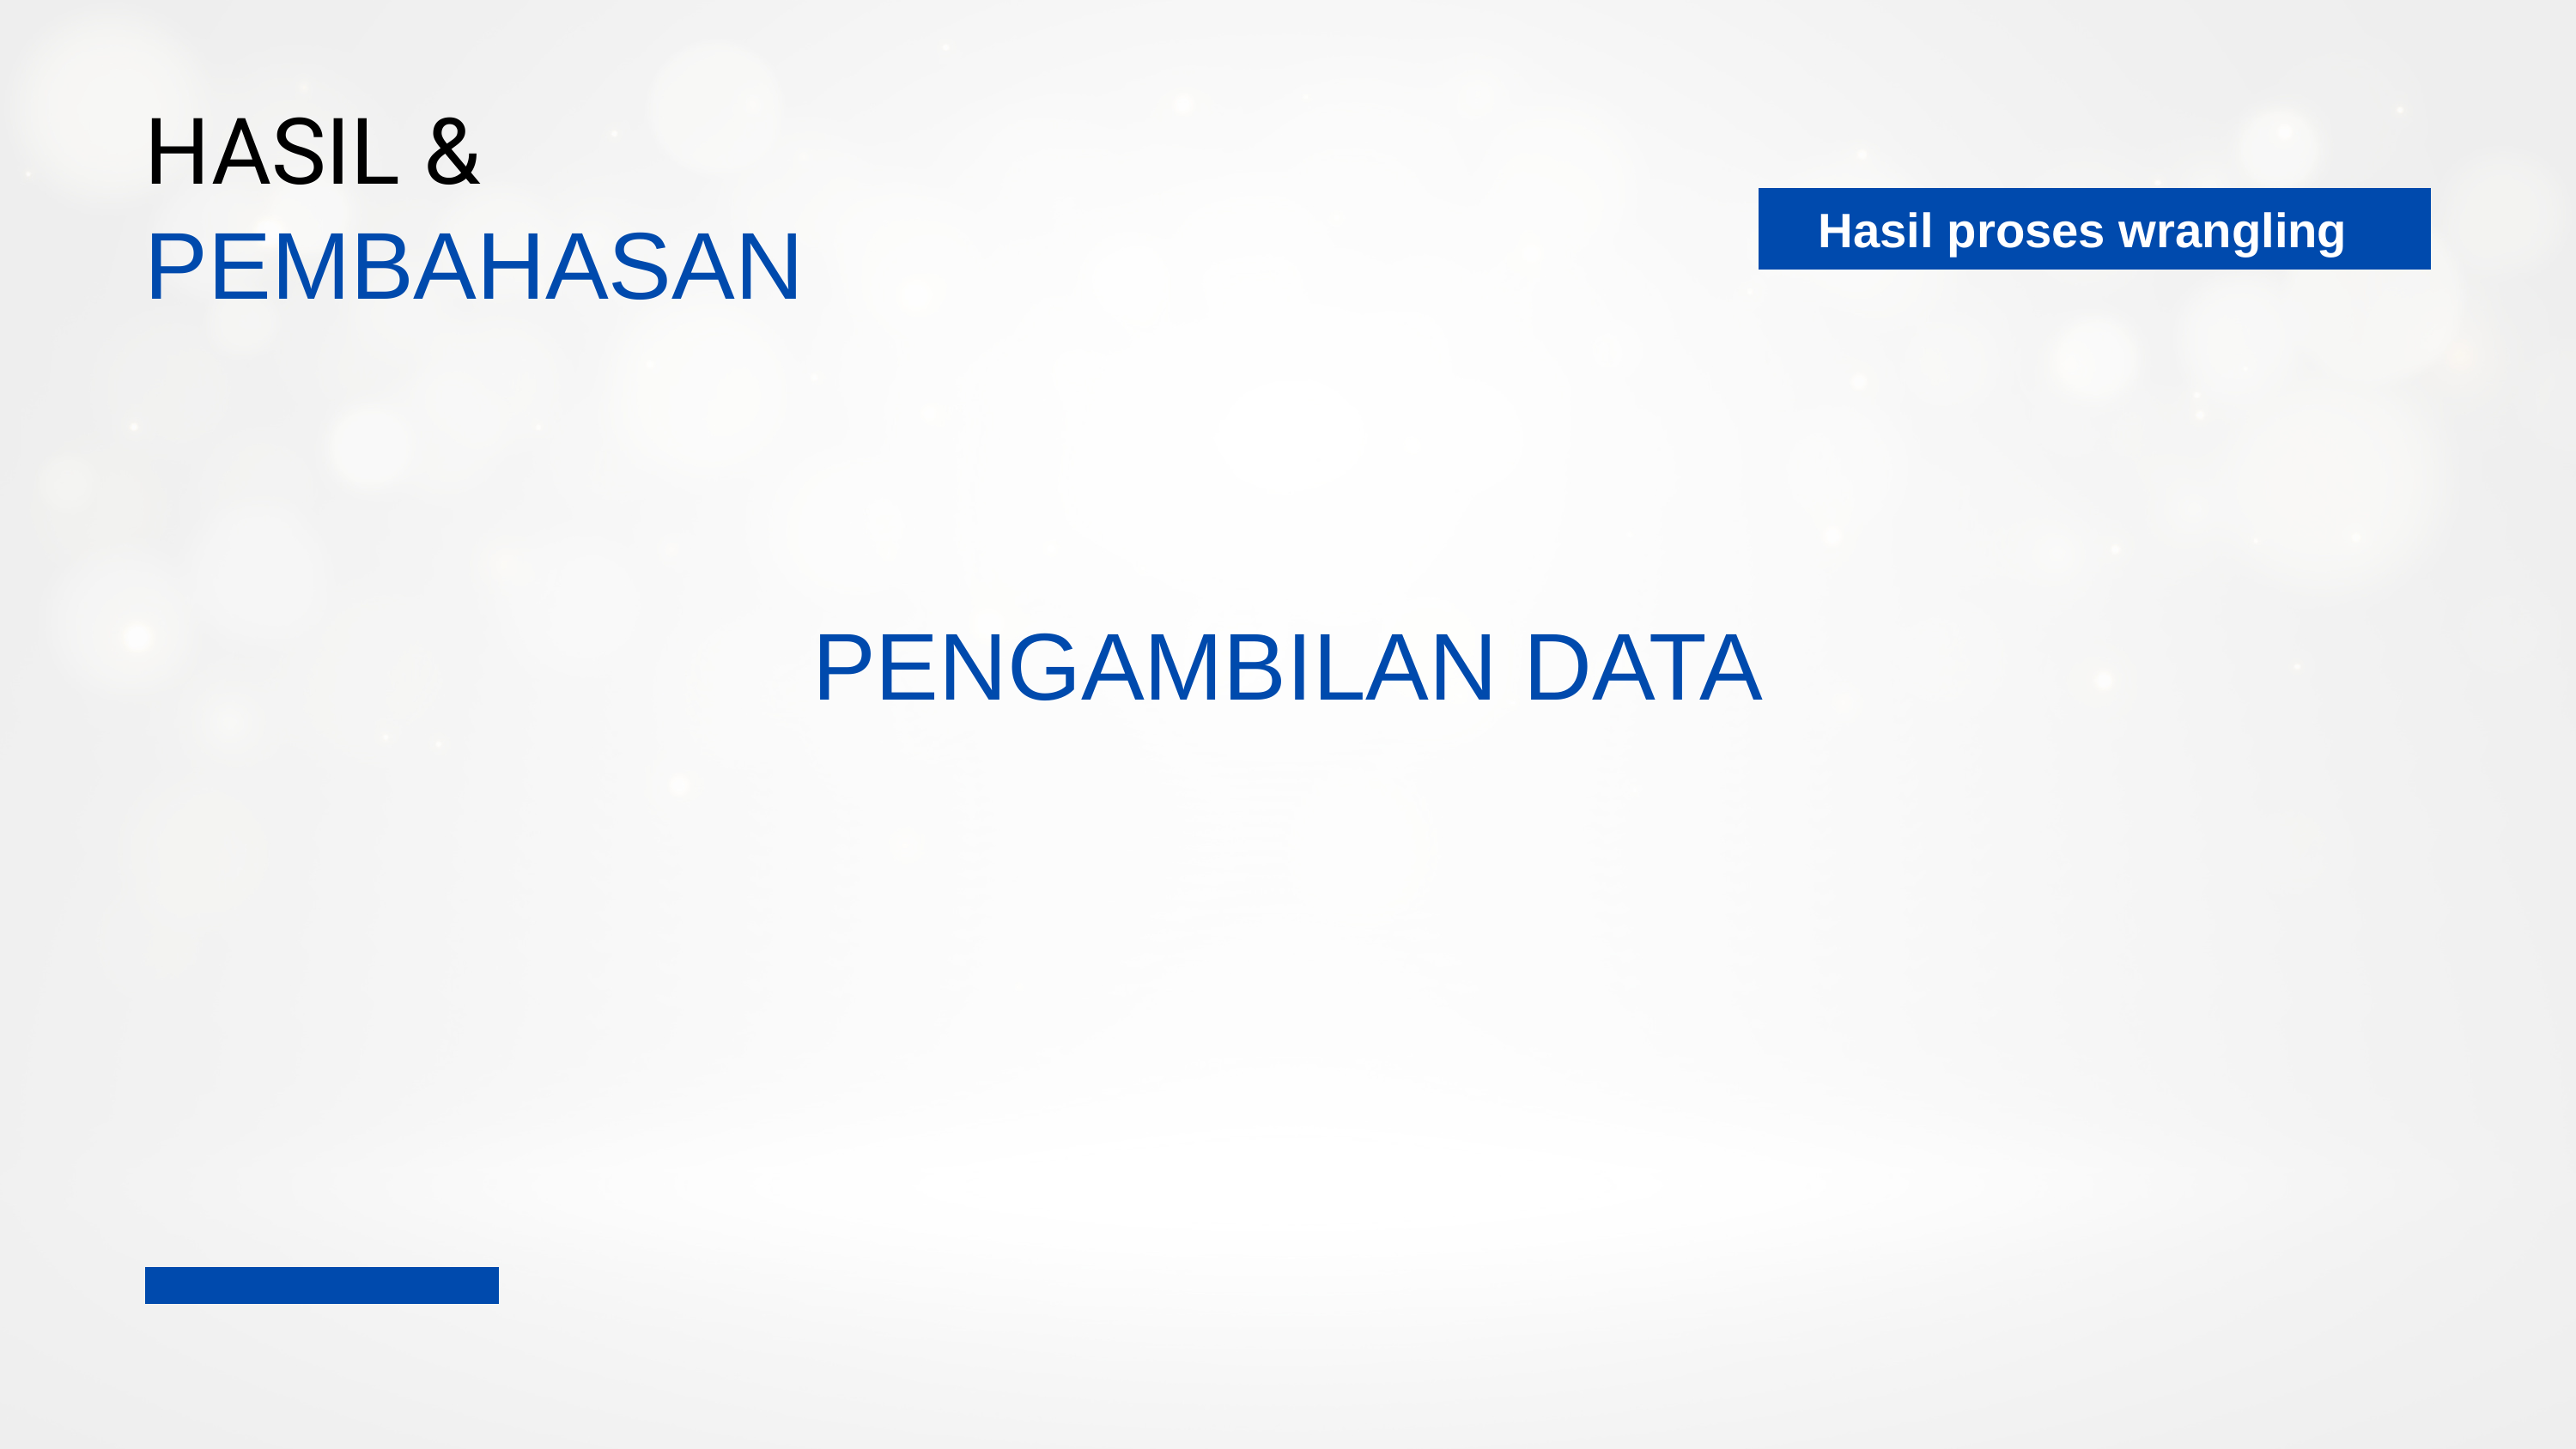

HASIL &
PEMBAHASAN

Hasil proses wrangling
PENGAMBILAN DATA